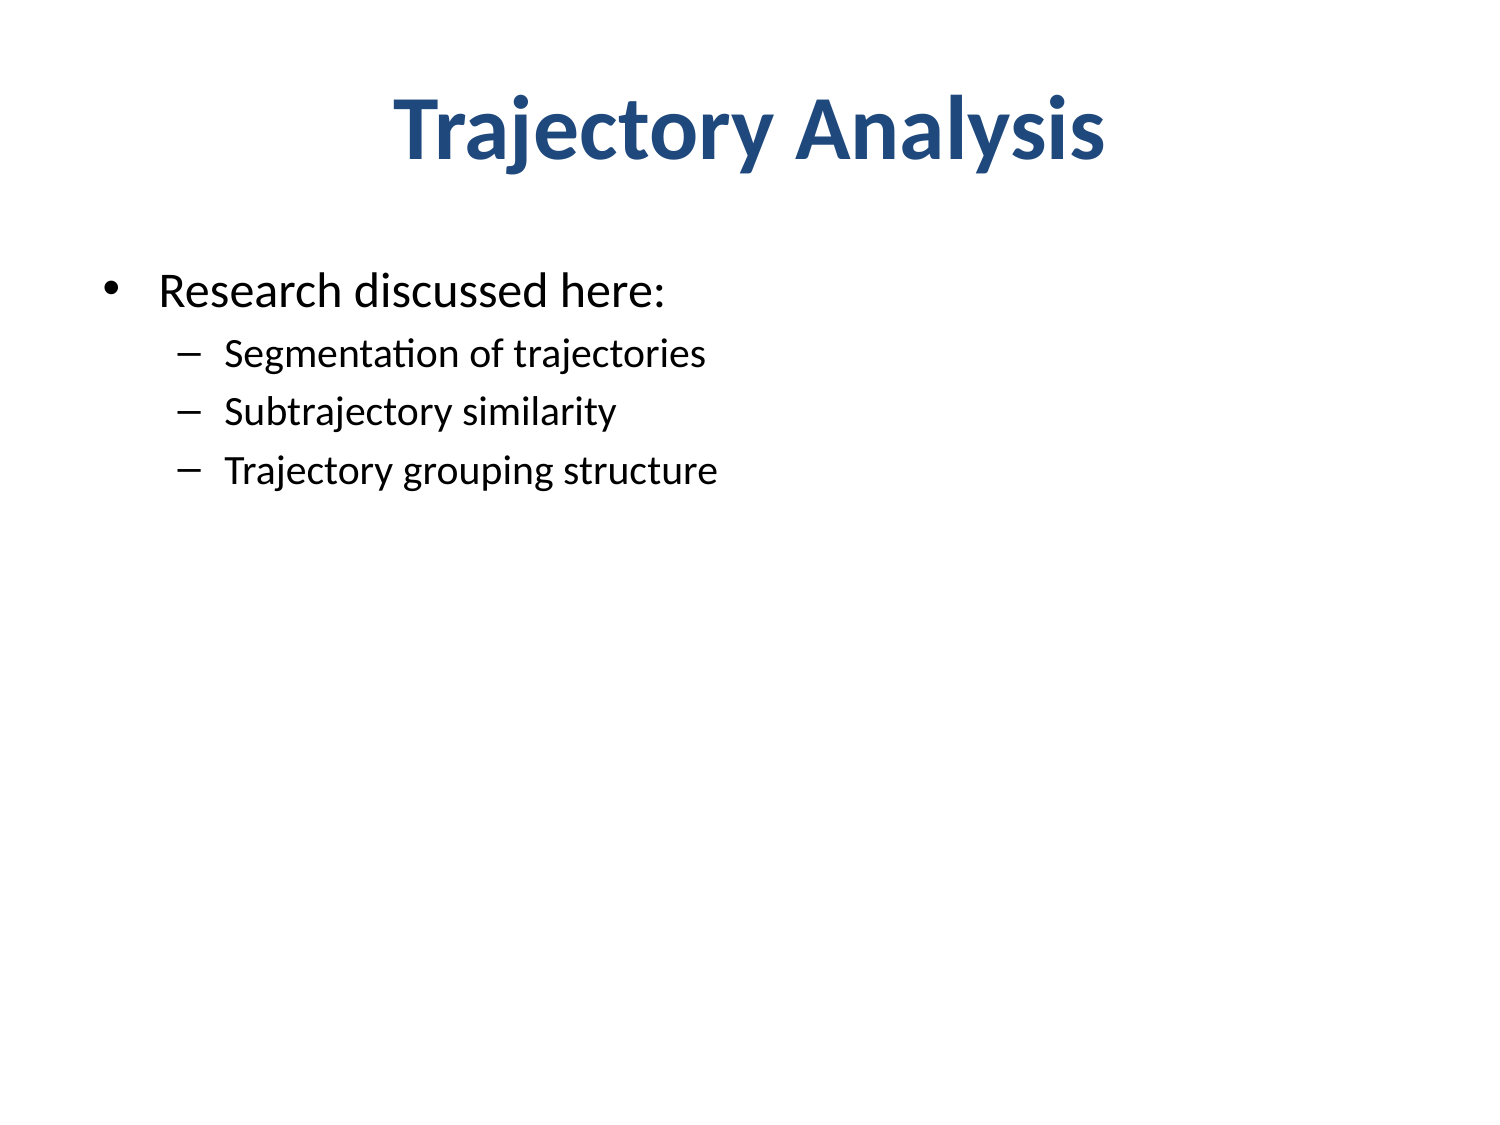

# Trajectory Analysis
Research discussed here:
Segmentation of trajectories
Subtrajectory similarity
Trajectory grouping structure